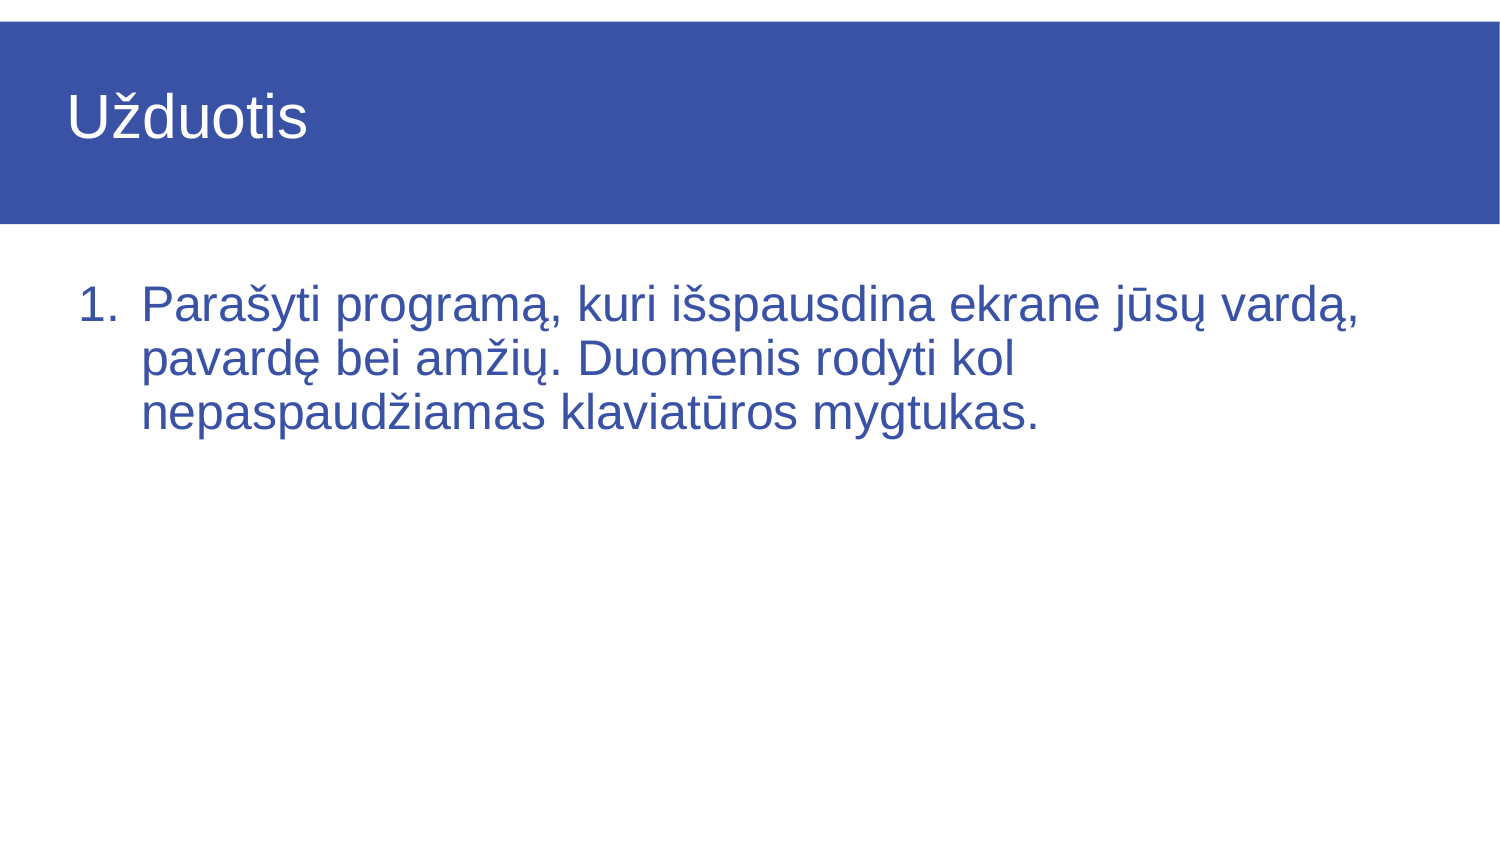

# Užduotis
Parašyti programą, kuri išspausdina ekrane jūsų vardą, pavardę bei amžių. Duomenis rodyti kol nepaspaudžiamas klaviatūros mygtukas.